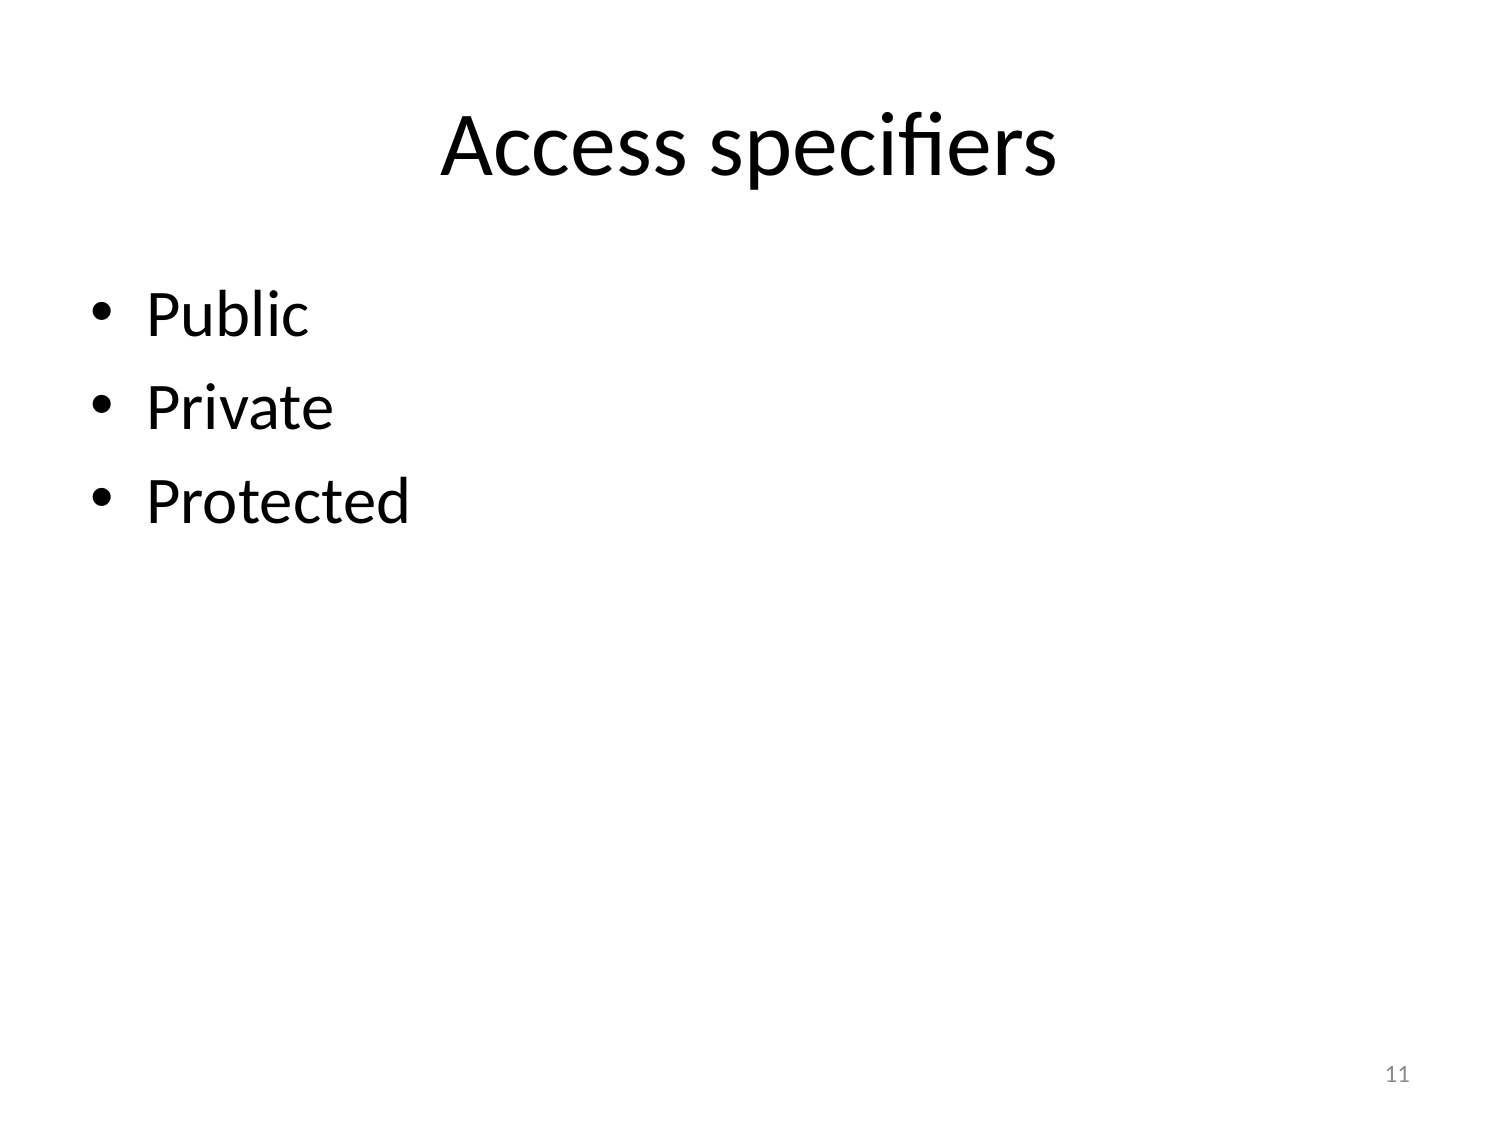

# Access specifiers
Public
Private
Protected

11